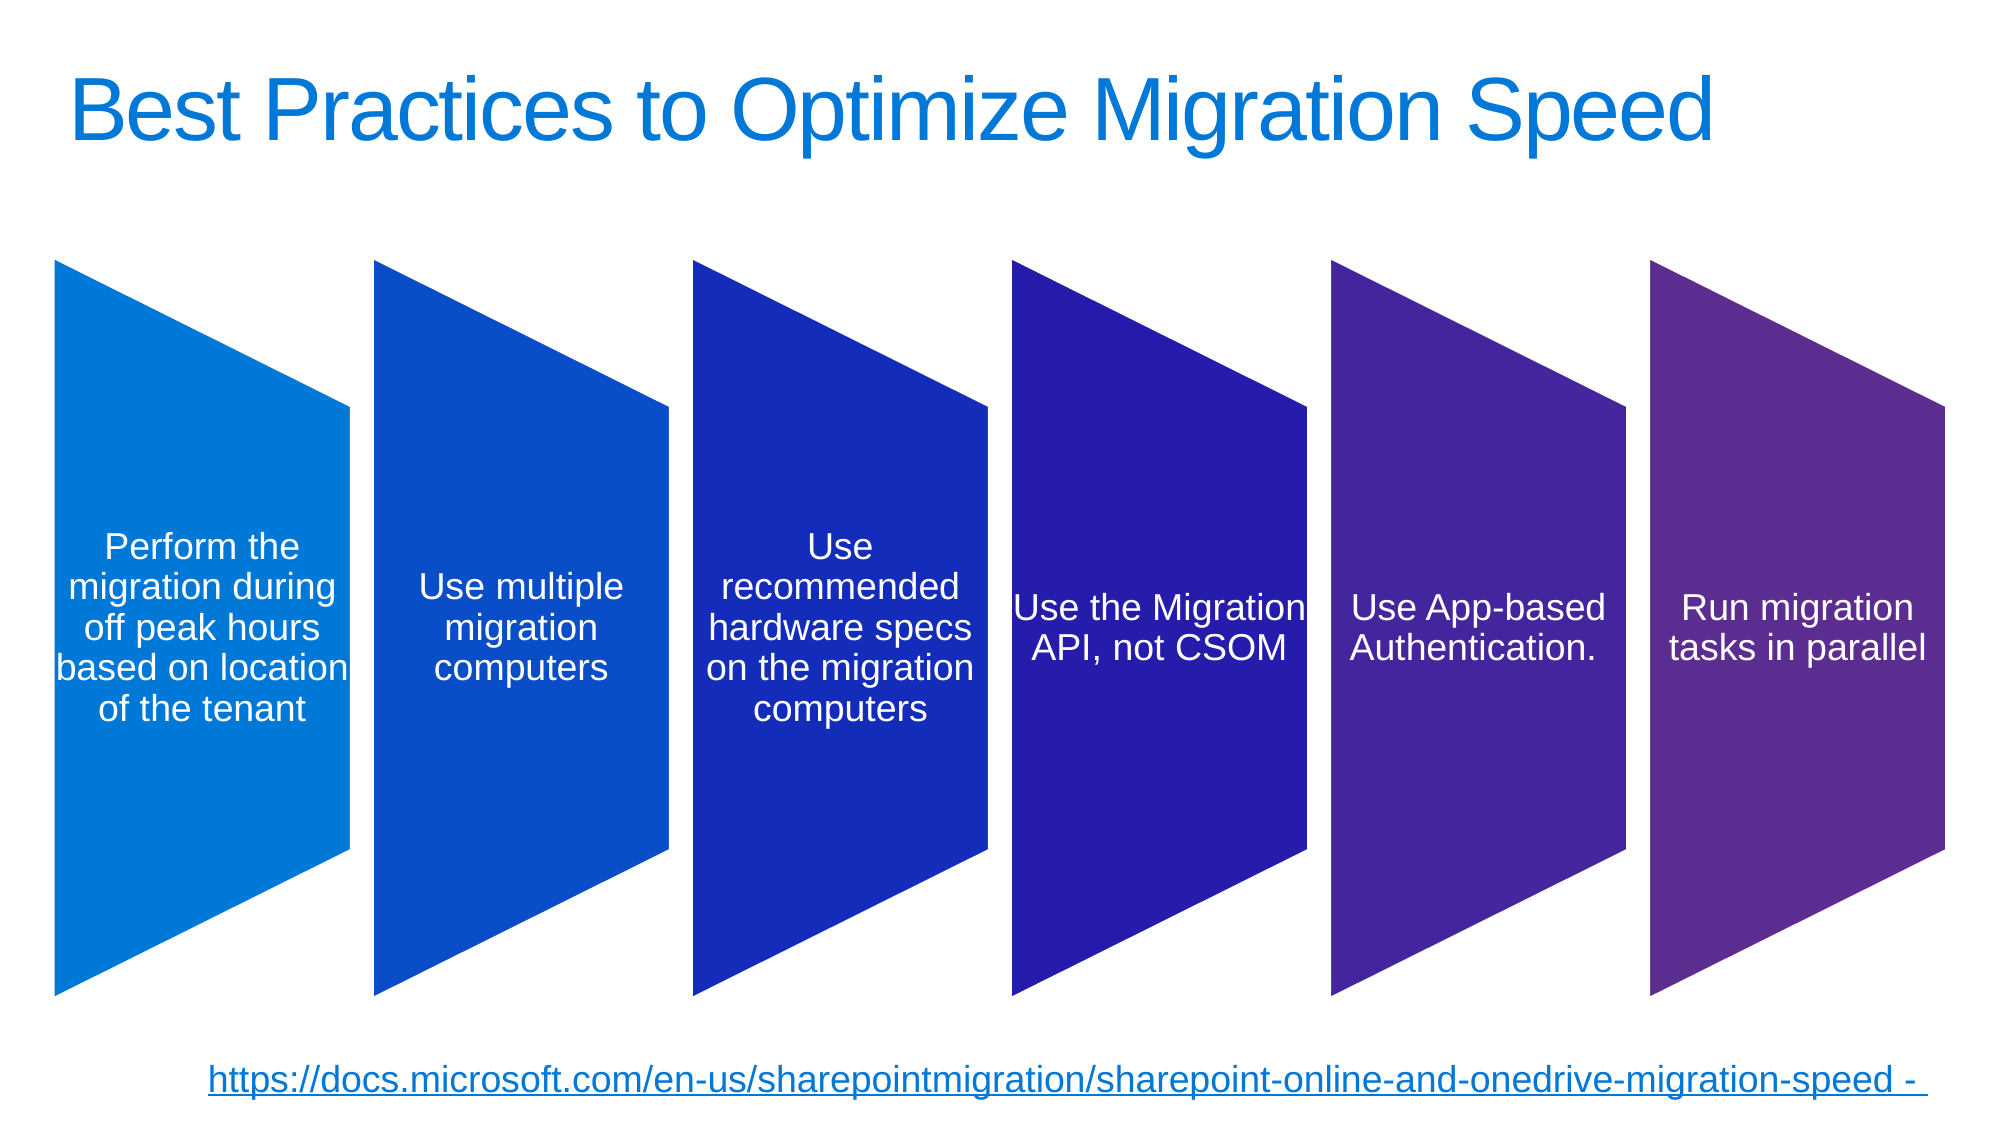

# Best Practices to Optimize Migration Speed
Perform the migration during off peak hours based on location of the tenant
Use multiple migration computers
Use recommended hardware specs on the migration computers
Use the Migration API, not CSOM
Use App-based Authentication.
Run migration tasks in parallel
https://docs.microsoft.com/en-us/sharepointmigration/sharepoint-online-and-onedrive-migration-speed -